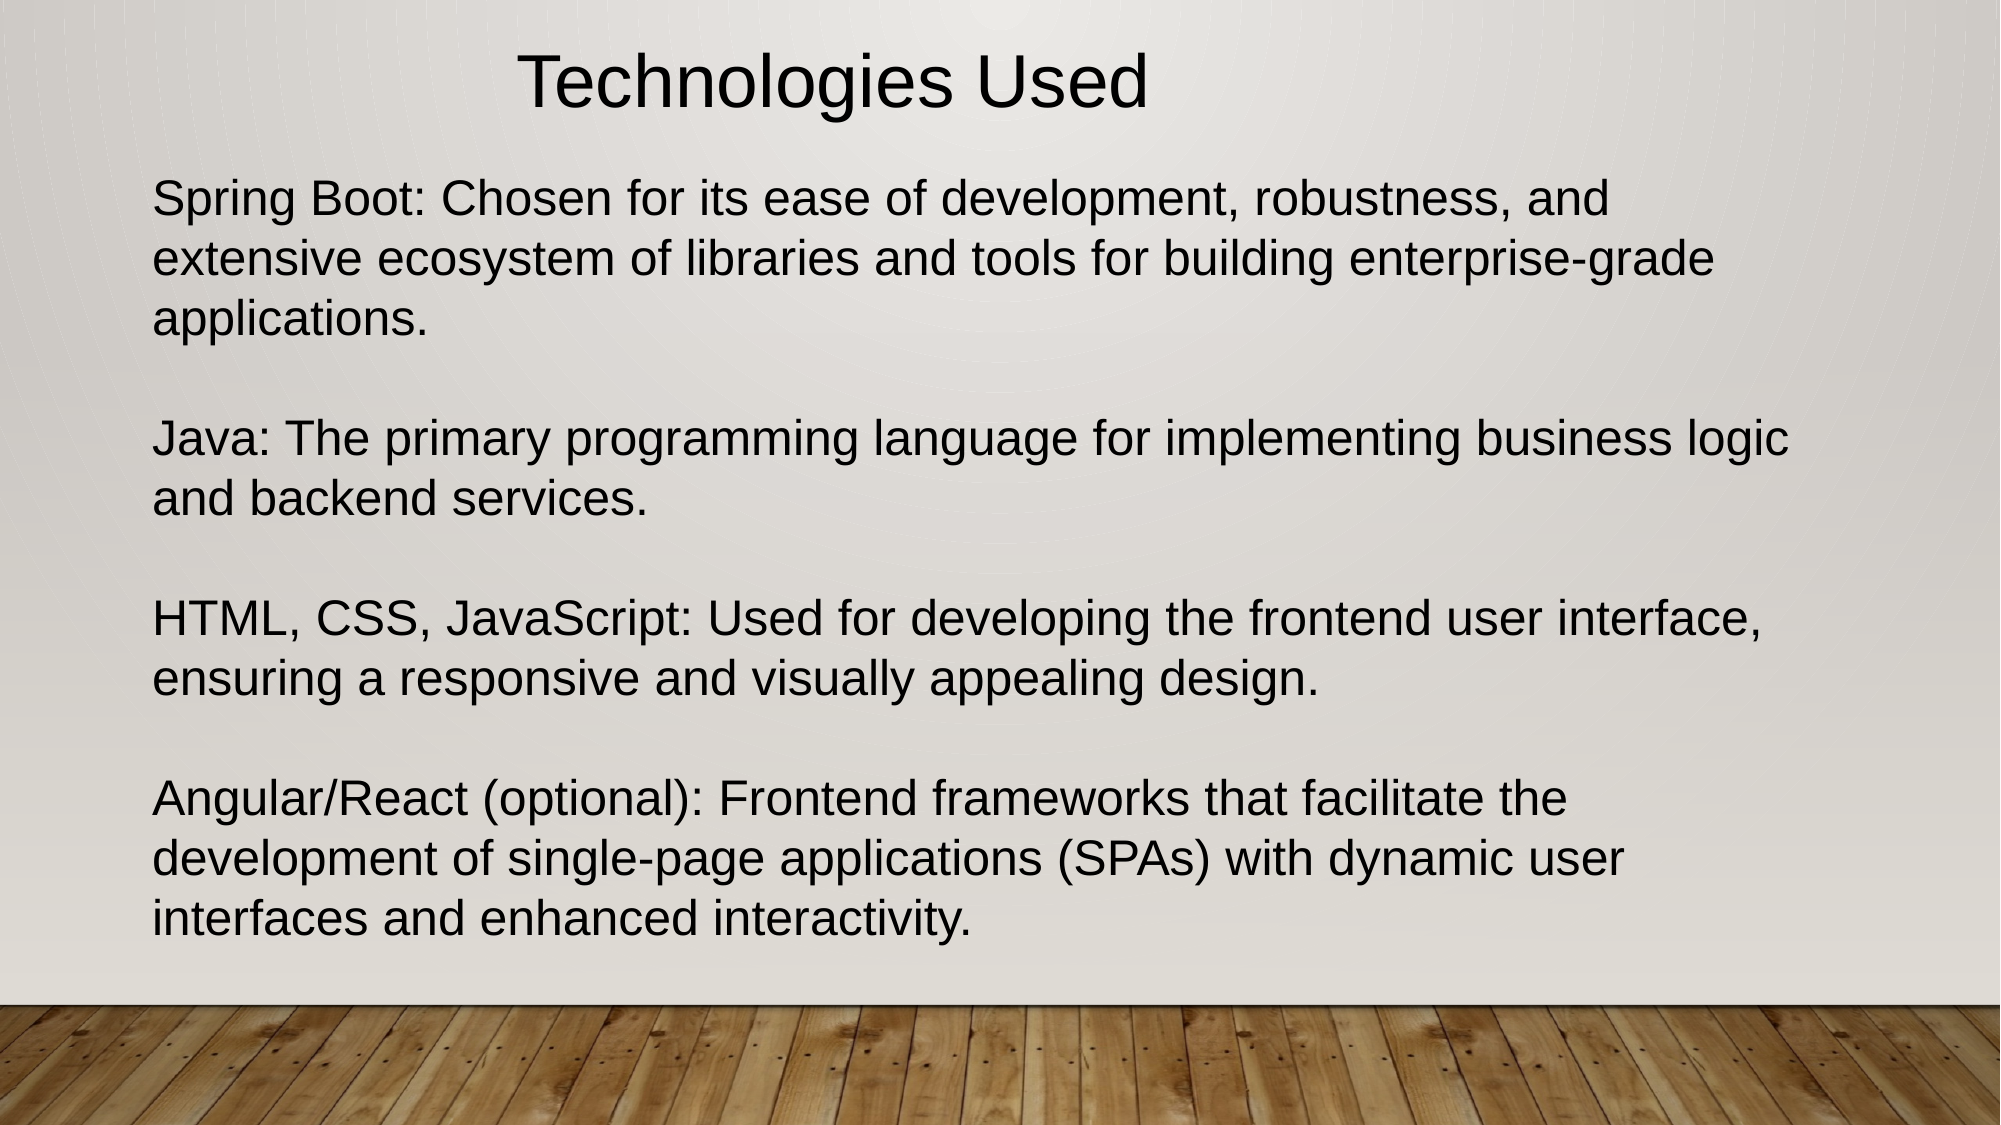

Technologies Used
Spring Boot: Chosen for its ease of development, robustness, and extensive ecosystem of libraries and tools for building enterprise-grade applications.

Java: The primary programming language for implementing business logic and backend services.

HTML, CSS, JavaScript: Used for developing the frontend user interface, ensuring a responsive and visually appealing design.

Angular/React (optional): Frontend frameworks that facilitate the development of single-page applications (SPAs) with dynamic user interfaces and enhanced interactivity.